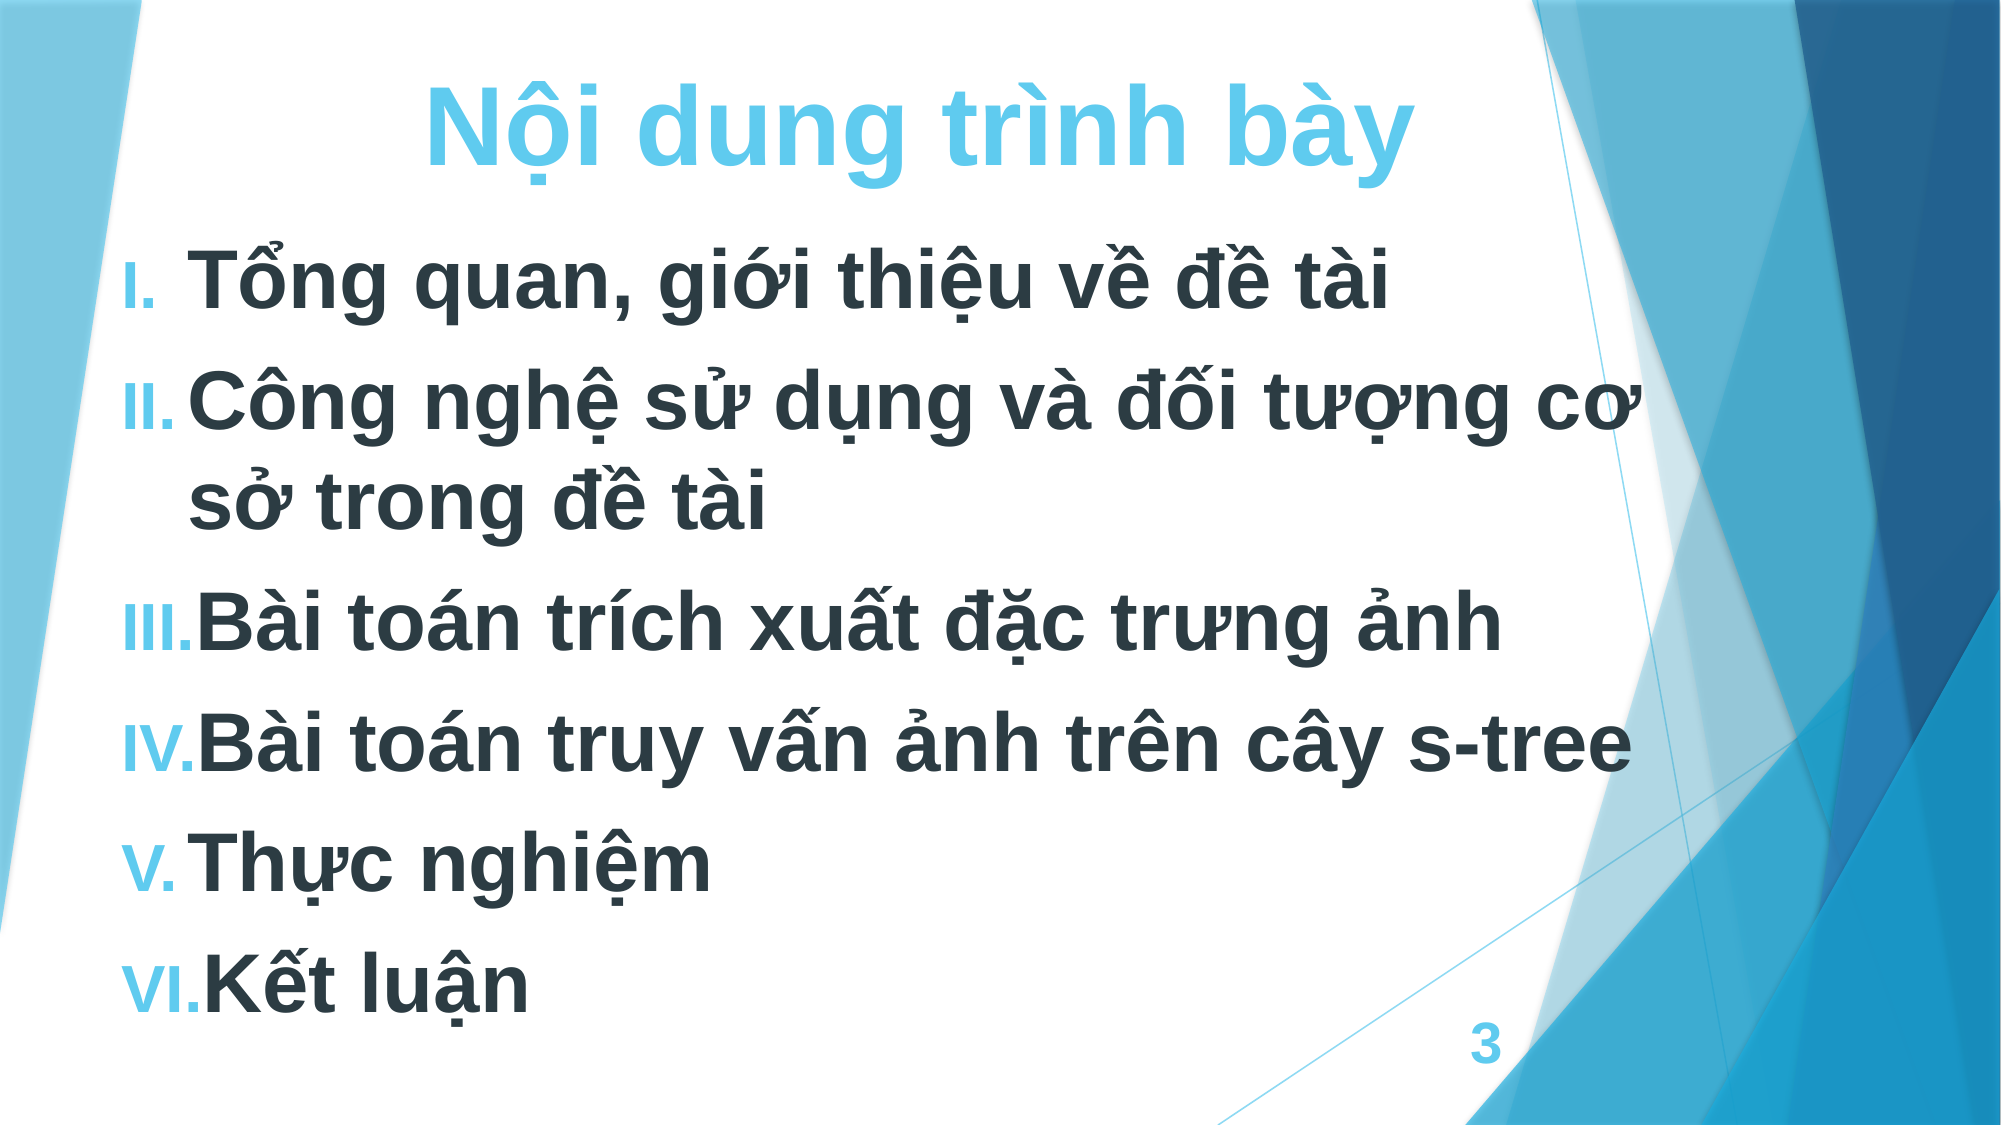

# Nội dung trình bày
Tổng quan, giới thiệu về đề tài
Công nghệ sử dụng và đối tượng cơ sở trong đề tài
Bài toán trích xuất đặc trưng ảnh
Bài toán truy vấn ảnh trên cây s-tree
Thực nghiệm
Kết luận
3